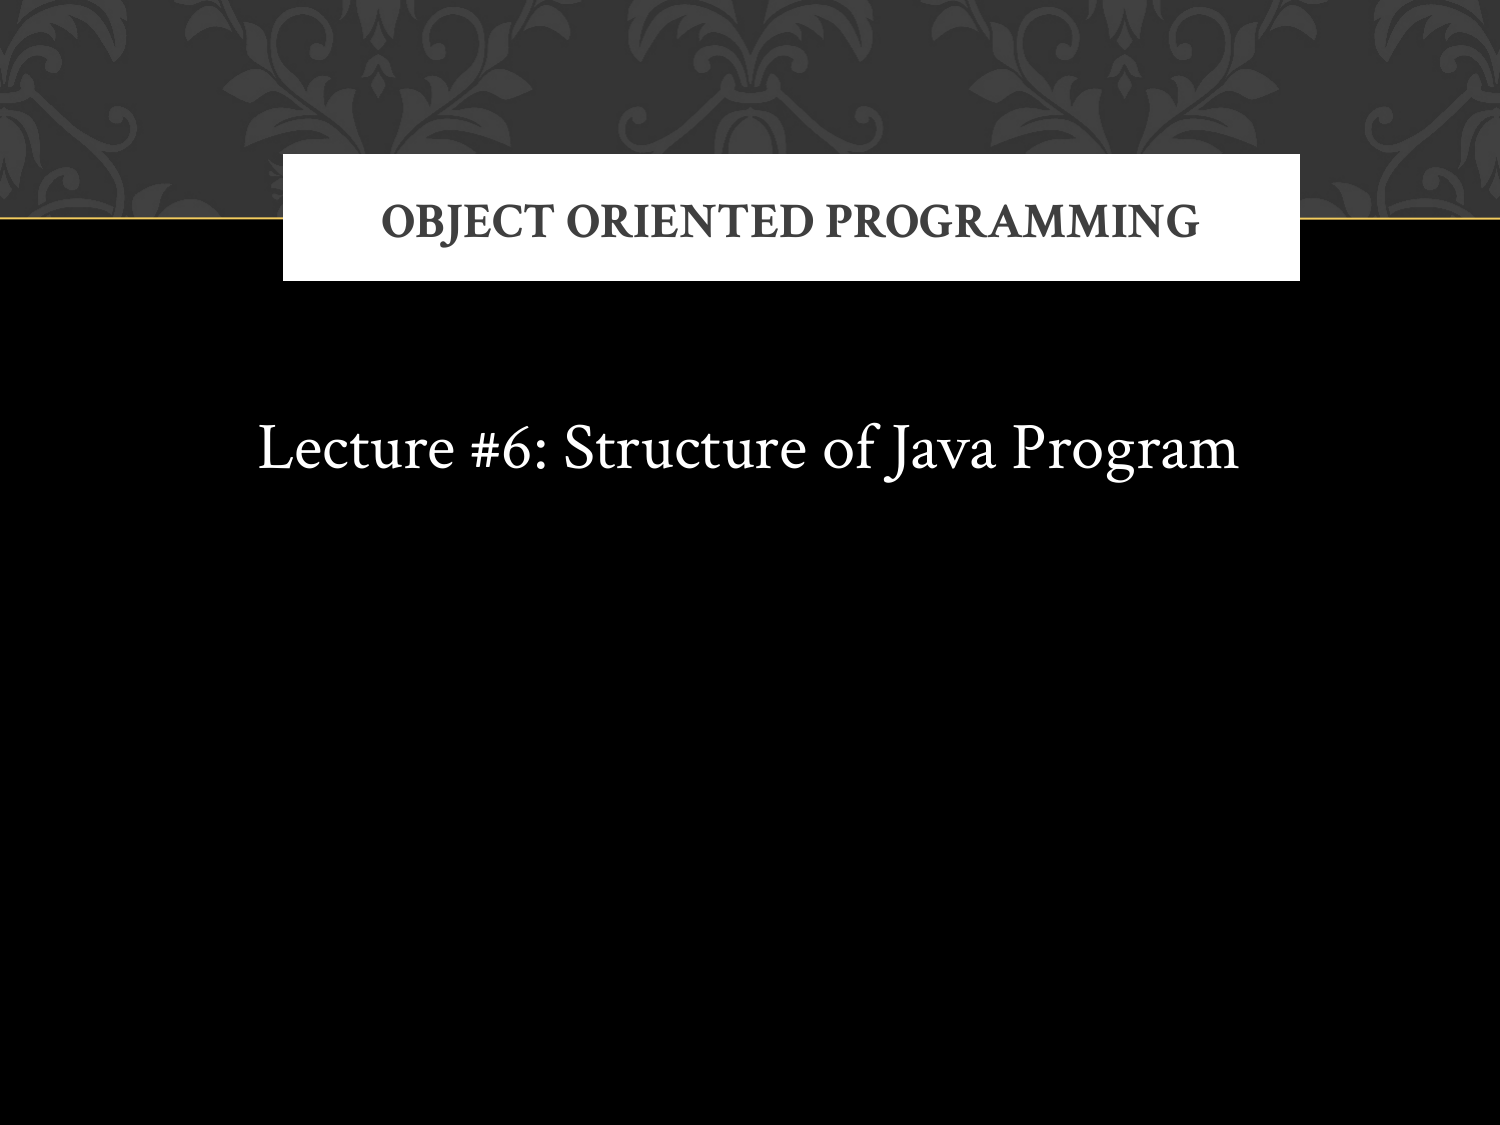

# OBJECT ORIENTED PROGRAMMING

Lecture #6: Structure of Java Program